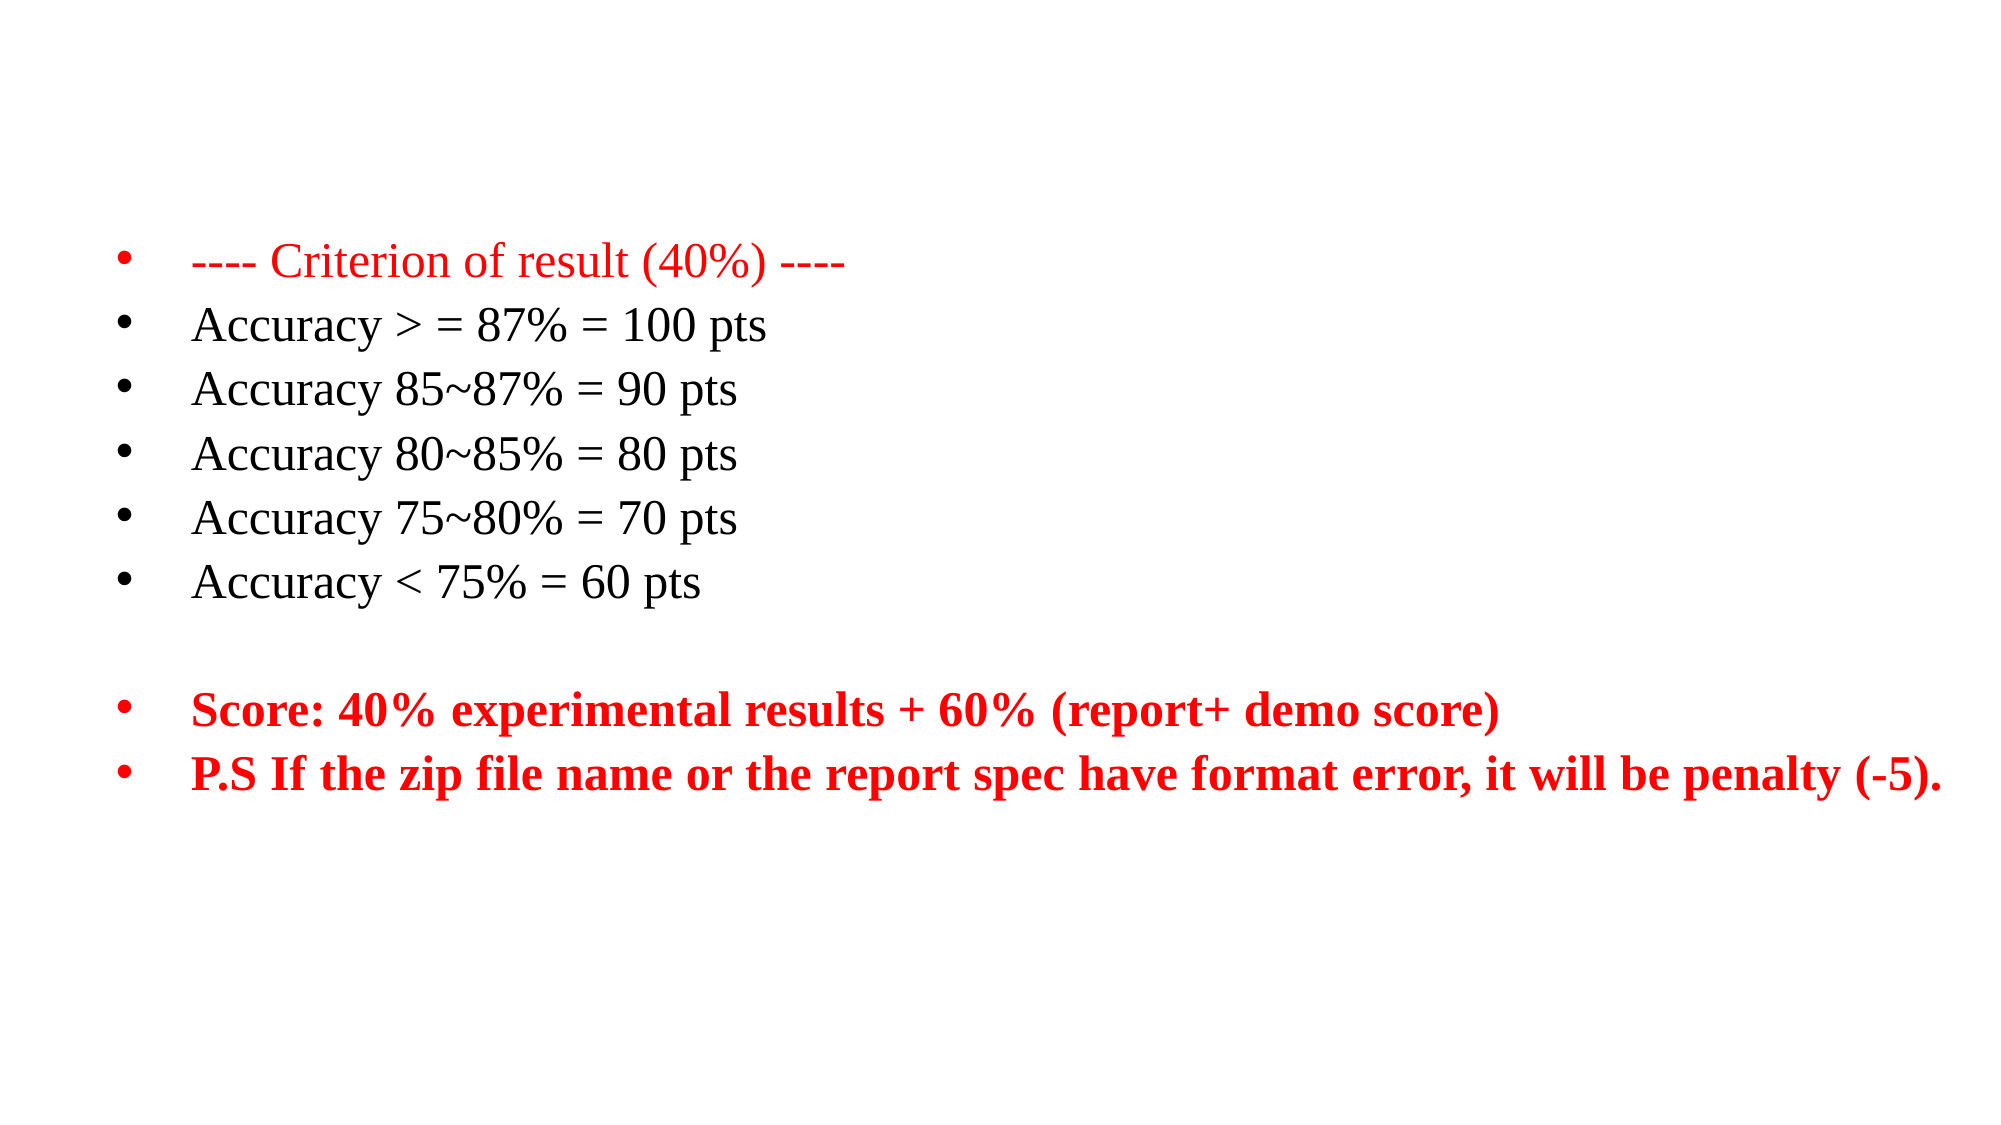

---- Criterion of result (40%) ----
Accuracy > = 87% = 100 pts
Accuracy 85~87% = 90 pts
Accuracy 80~85% = 80 pts
Accuracy 75~80% = 70 pts
Accuracy < 75% = 60 pts

Score: 40% experimental results + 60% (report+ demo score)
P.S If the zip file name or the report spec have format error, it will be penalty (-5).